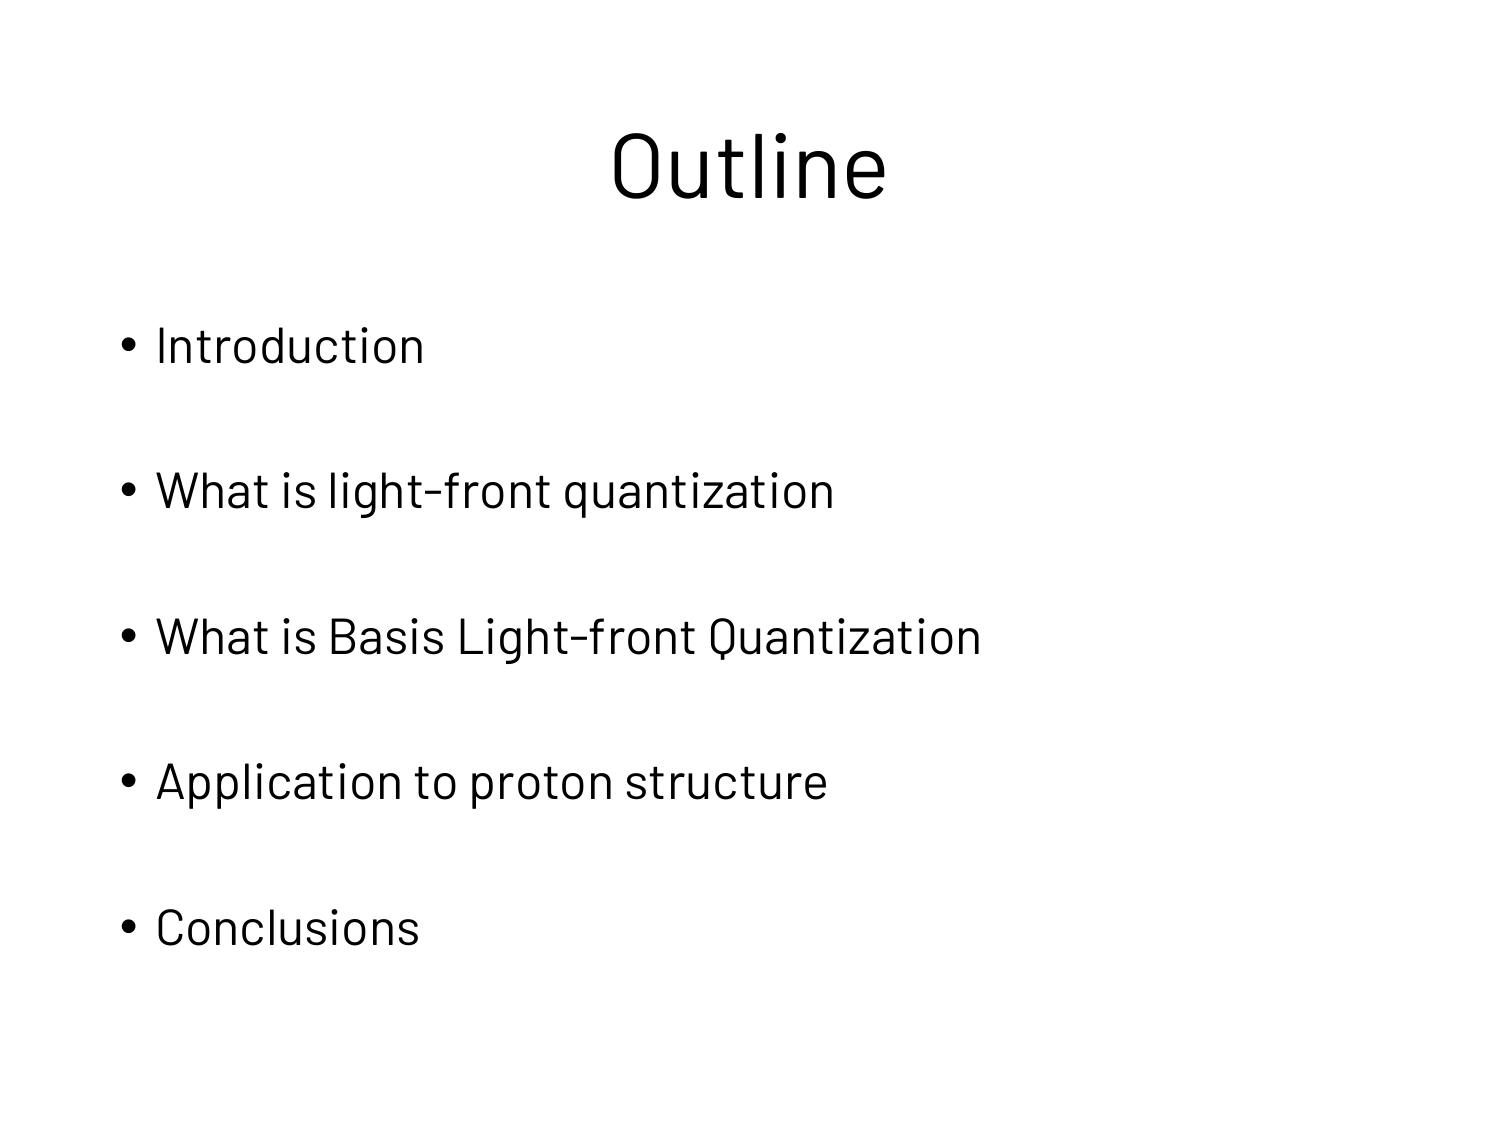

# Outline
Introduction

What is light-front quantization

What is Basis Light-front Quantization

Application to proton structure

Conclusions